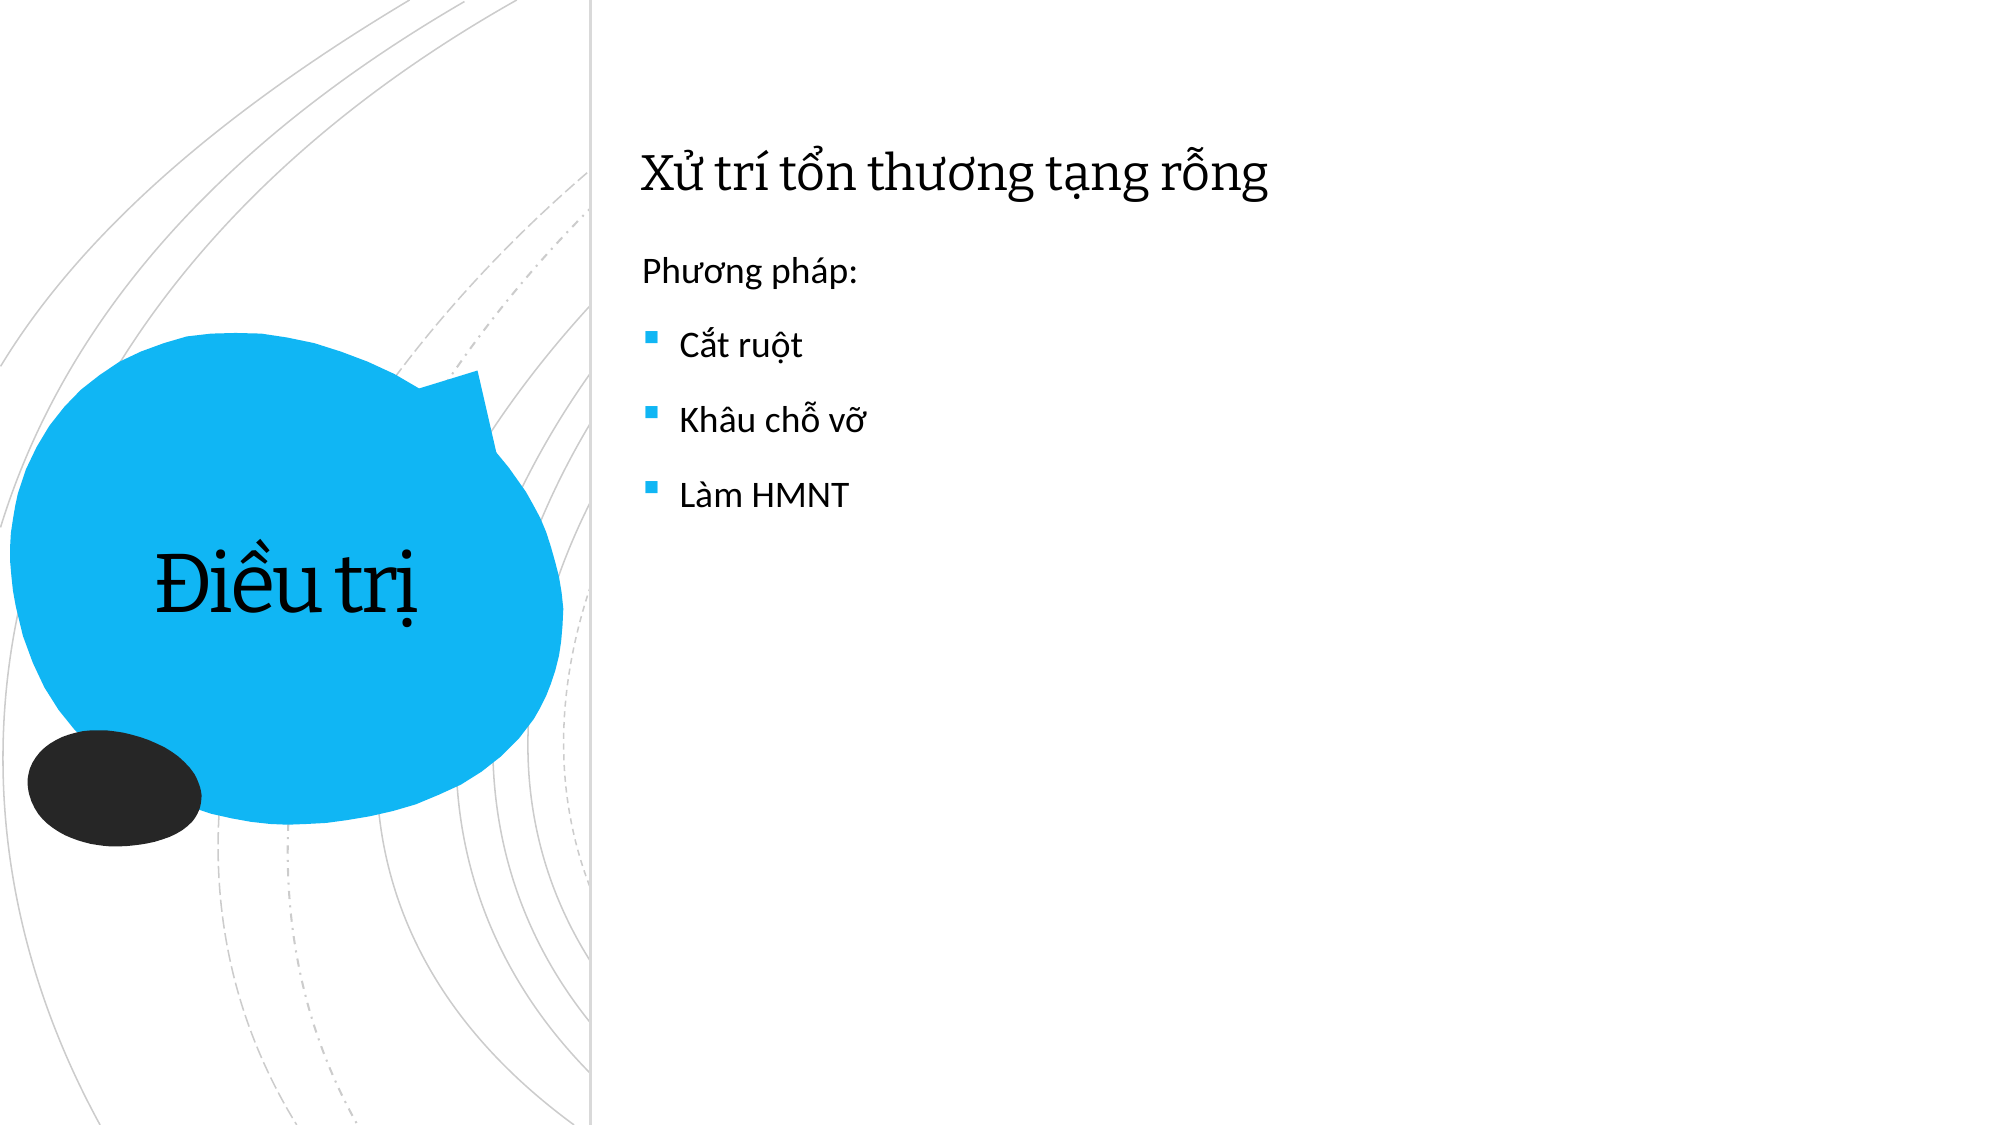

Xử trí tổn thương tạng rỗng
Phương pháp:
Cắt ruột
Khâu chỗ vỡ
Làm HMNT
# Điều trị